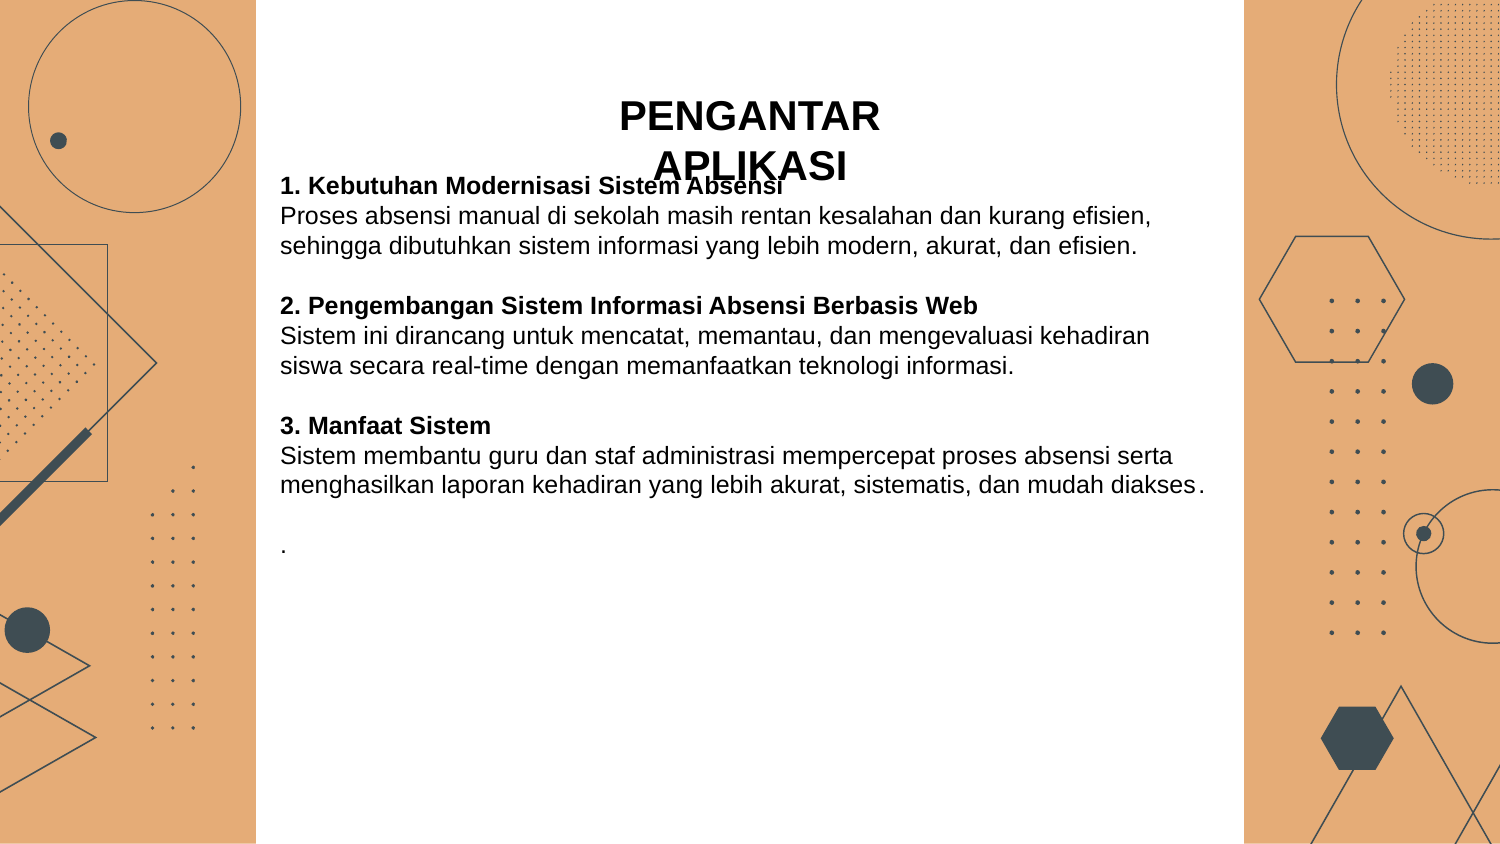

# PENGANTAR APLIKASI
1. Kebutuhan Modernisasi Sistem Absensi
Proses absensi manual di sekolah masih rentan kesalahan dan kurang efisien, sehingga dibutuhkan sistem informasi yang lebih modern, akurat, dan efisien.

2. Pengembangan Sistem Informasi Absensi Berbasis Web
Sistem ini dirancang untuk mencatat, memantau, dan mengevaluasi kehadiran siswa secara real-time dengan memanfaatkan teknologi informasi.

3. Manfaat Sistem
Sistem membantu guru dan staf administrasi mempercepat proses absensi serta menghasilkan laporan kehadiran yang lebih akurat, sistematis, dan mudah diakses.

.